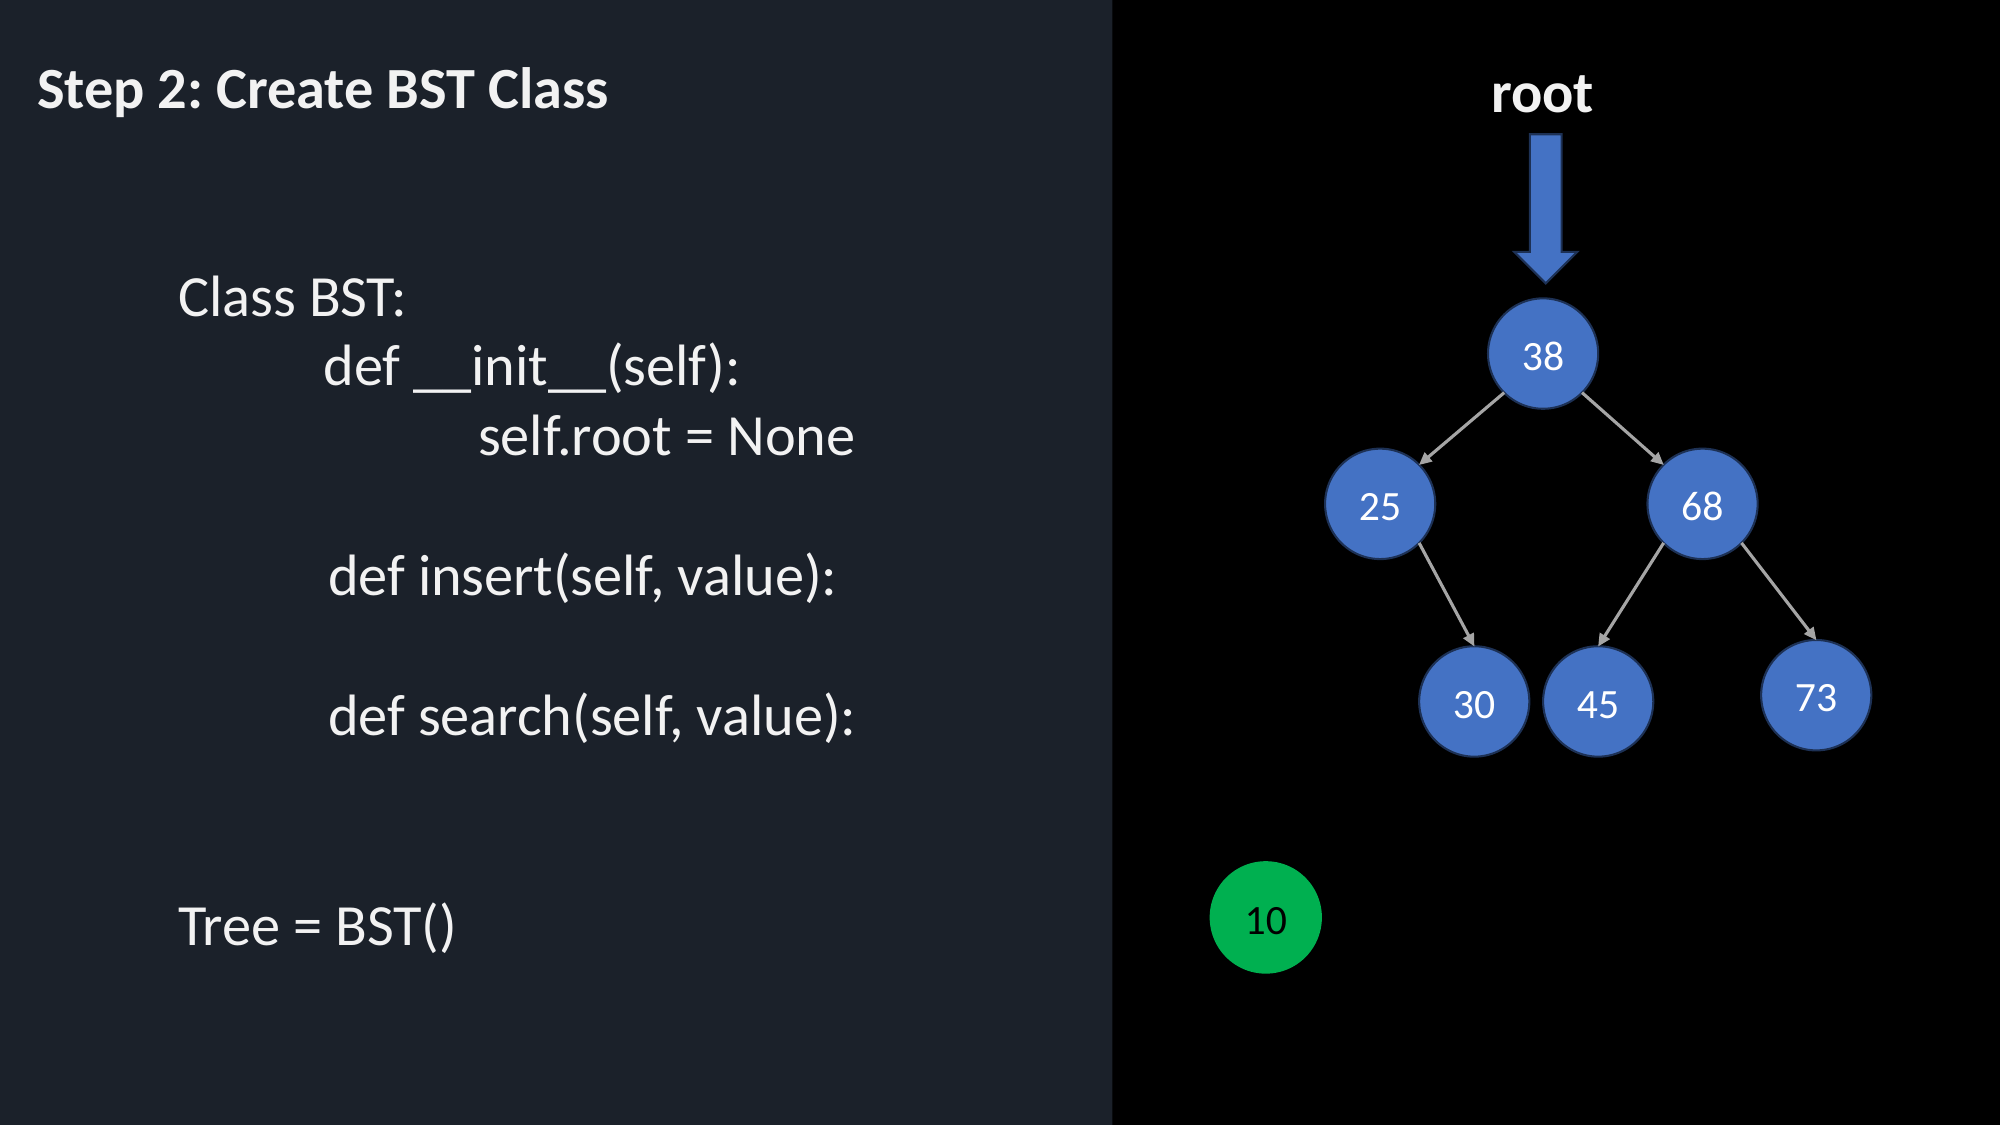

Step 2: Create BST Class
root

Class BST:
           def __init__(self):
		self.root = None

	def insert(self, value):

	def search(self, value):

Tree = BST()
38
25
68
73
30
45
10